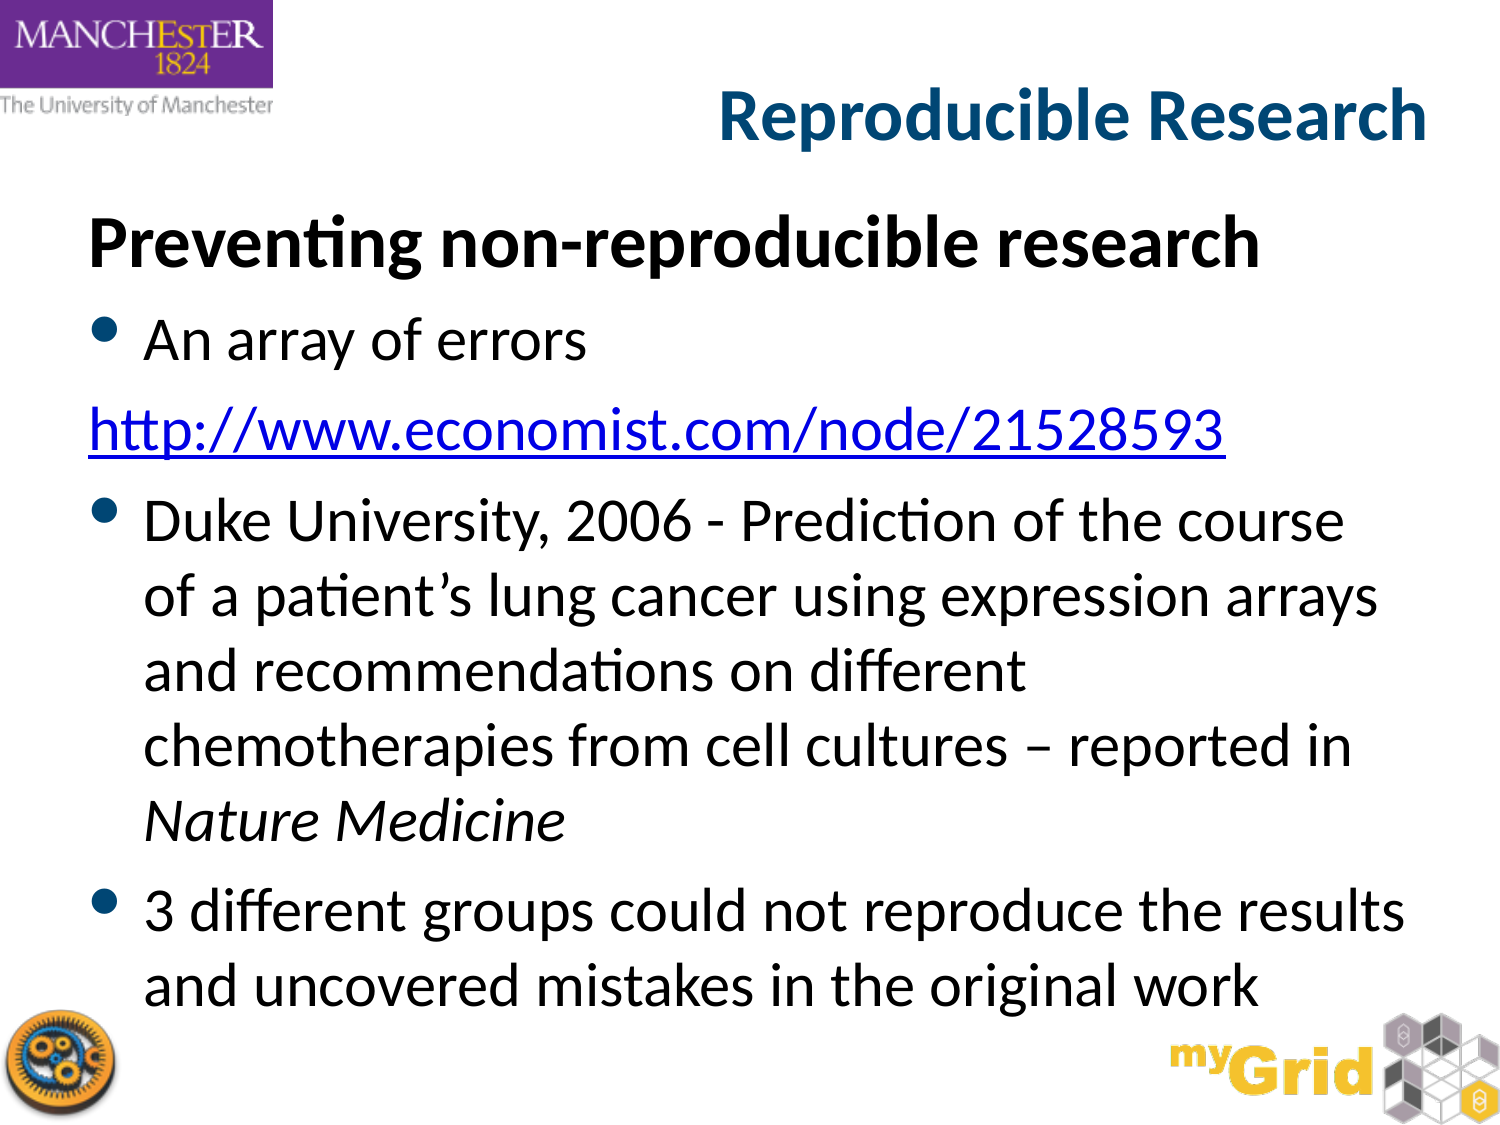

Reproducible Research
Preventing non-reproducible research
An array of errors
http://www.economist.com/node/21528593
Duke University, 2006 - Prediction of the course of a patient’s lung cancer using expression arrays and recommendations on different chemotherapies from cell cultures – reported in Nature Medicine
3 different groups could not reproduce the results and uncovered mistakes in the original work